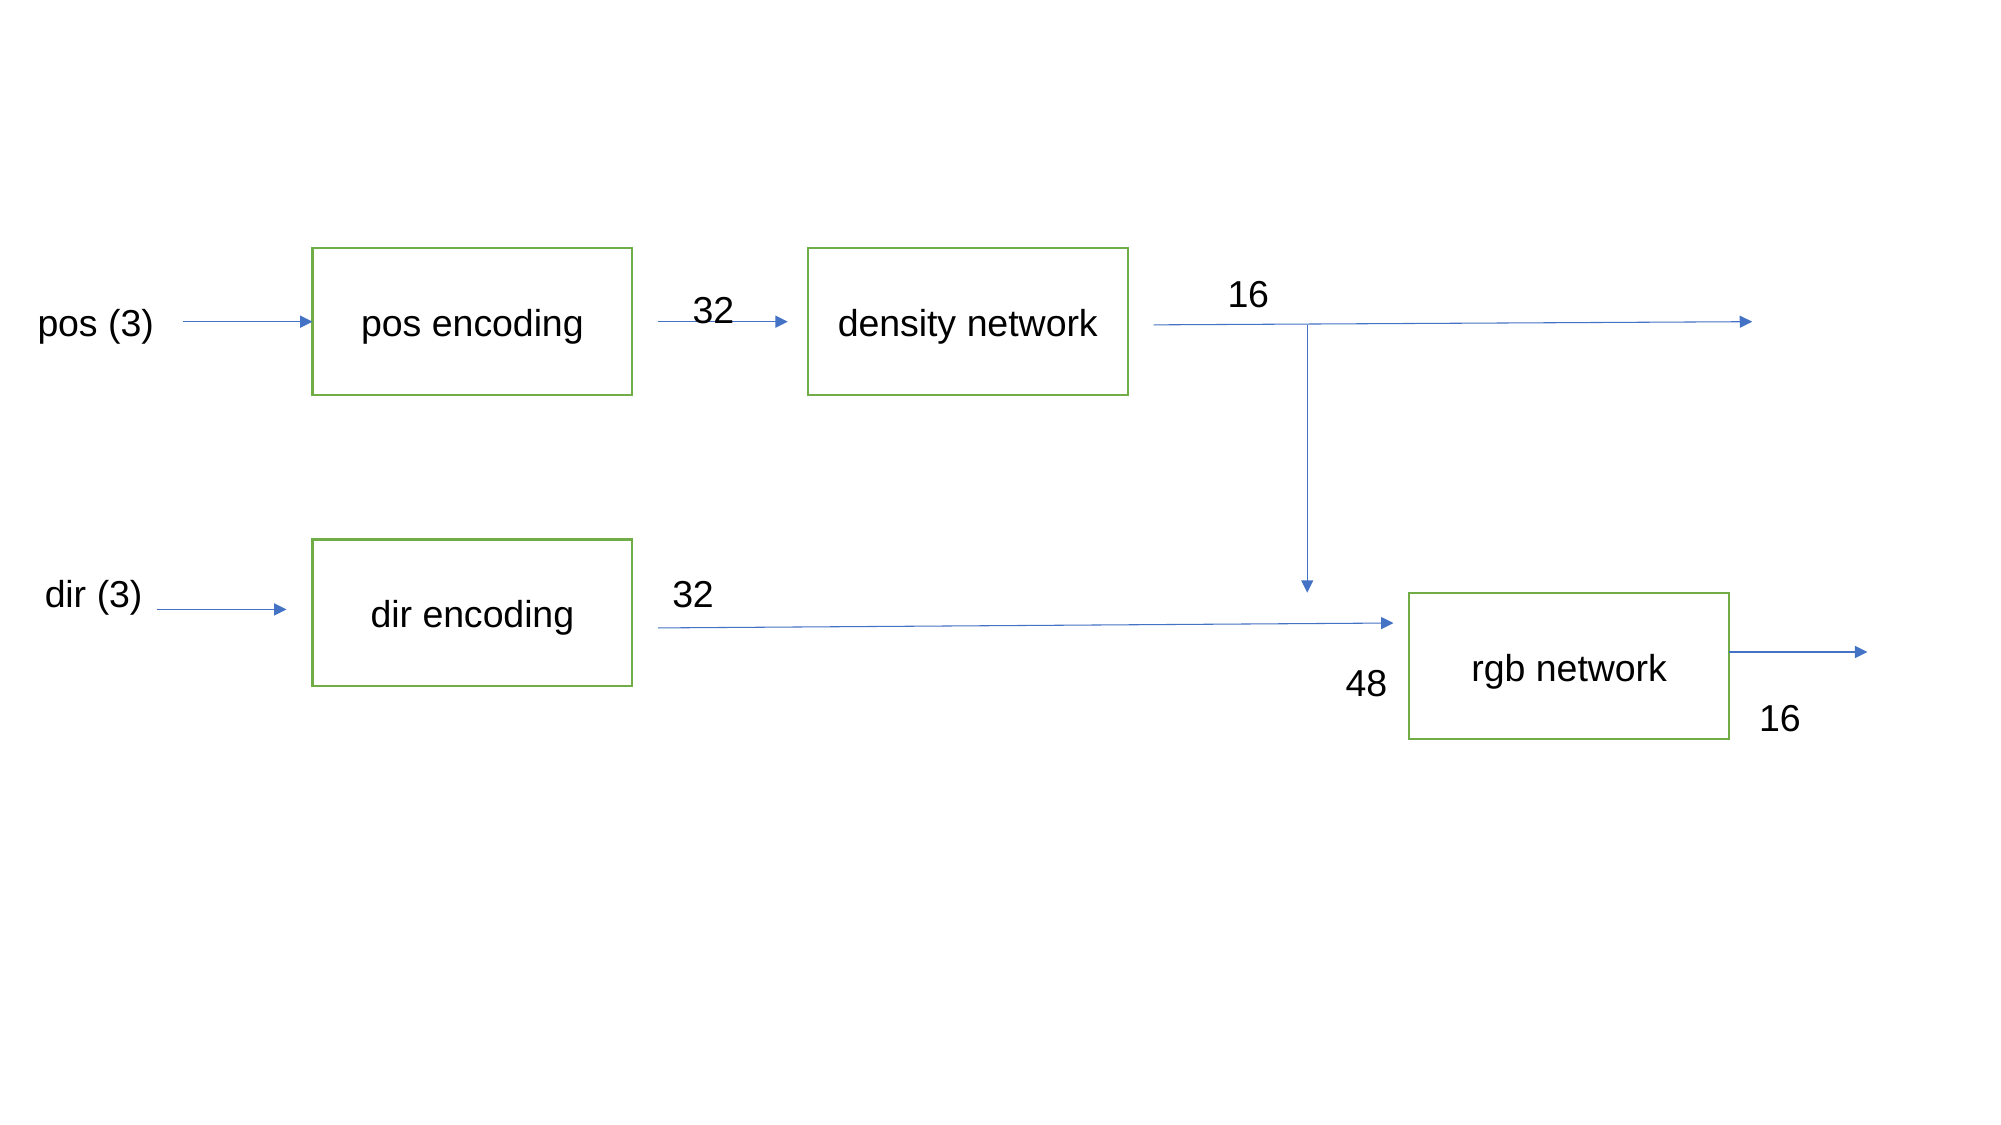

density network
pos encoding
16
32
pos (3)
dir encoding
dir (3)
32
rgb network
48
16